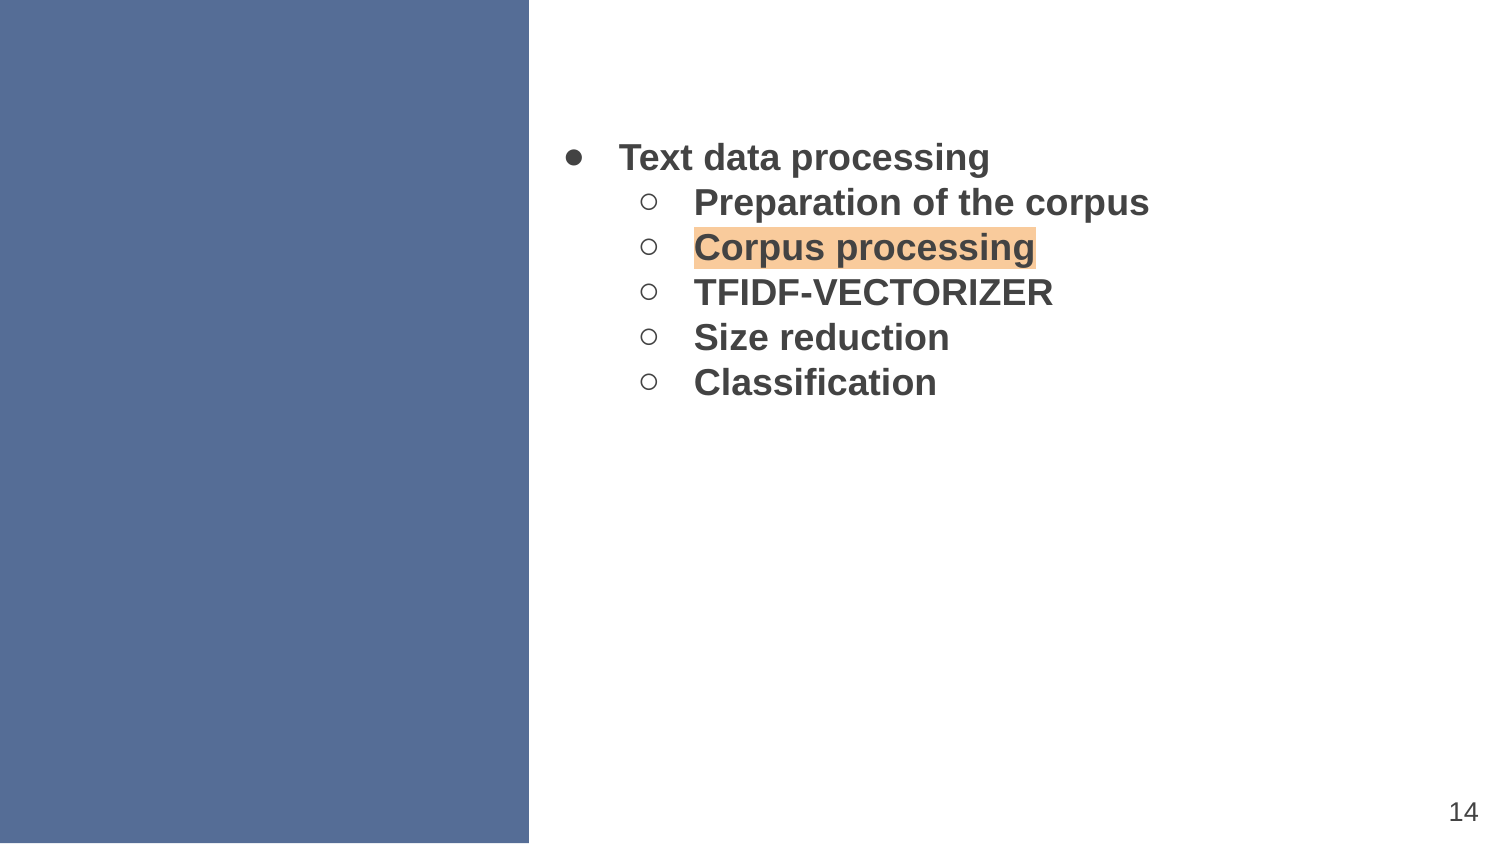

Text data processing
Preparation of the corpus
Corpus processing
TFIDF-VECTORIZER
Size reduction
Classification

14